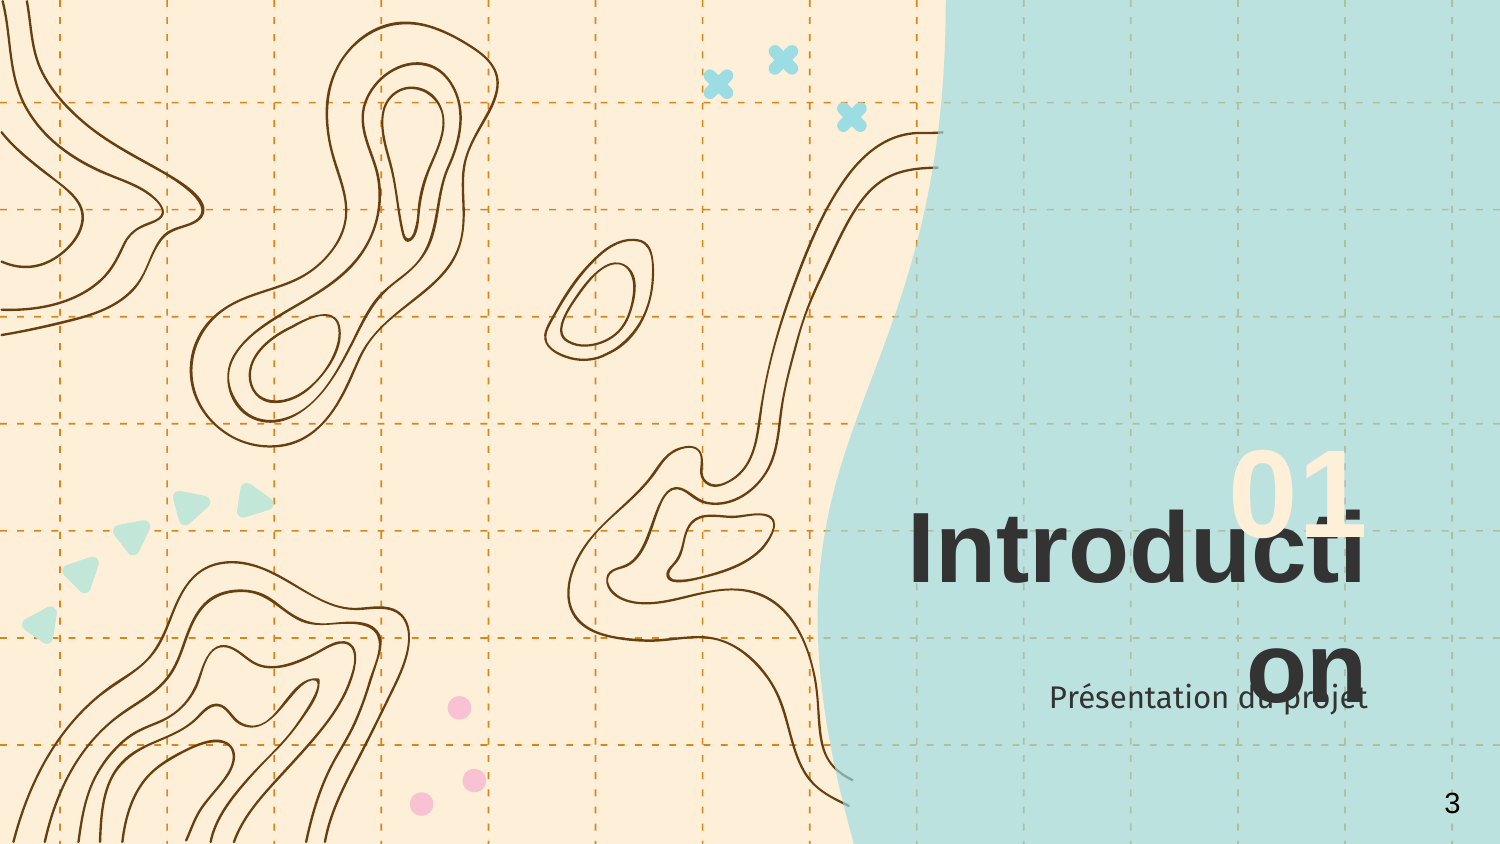

01
# Introduction
Présentation du projet
3